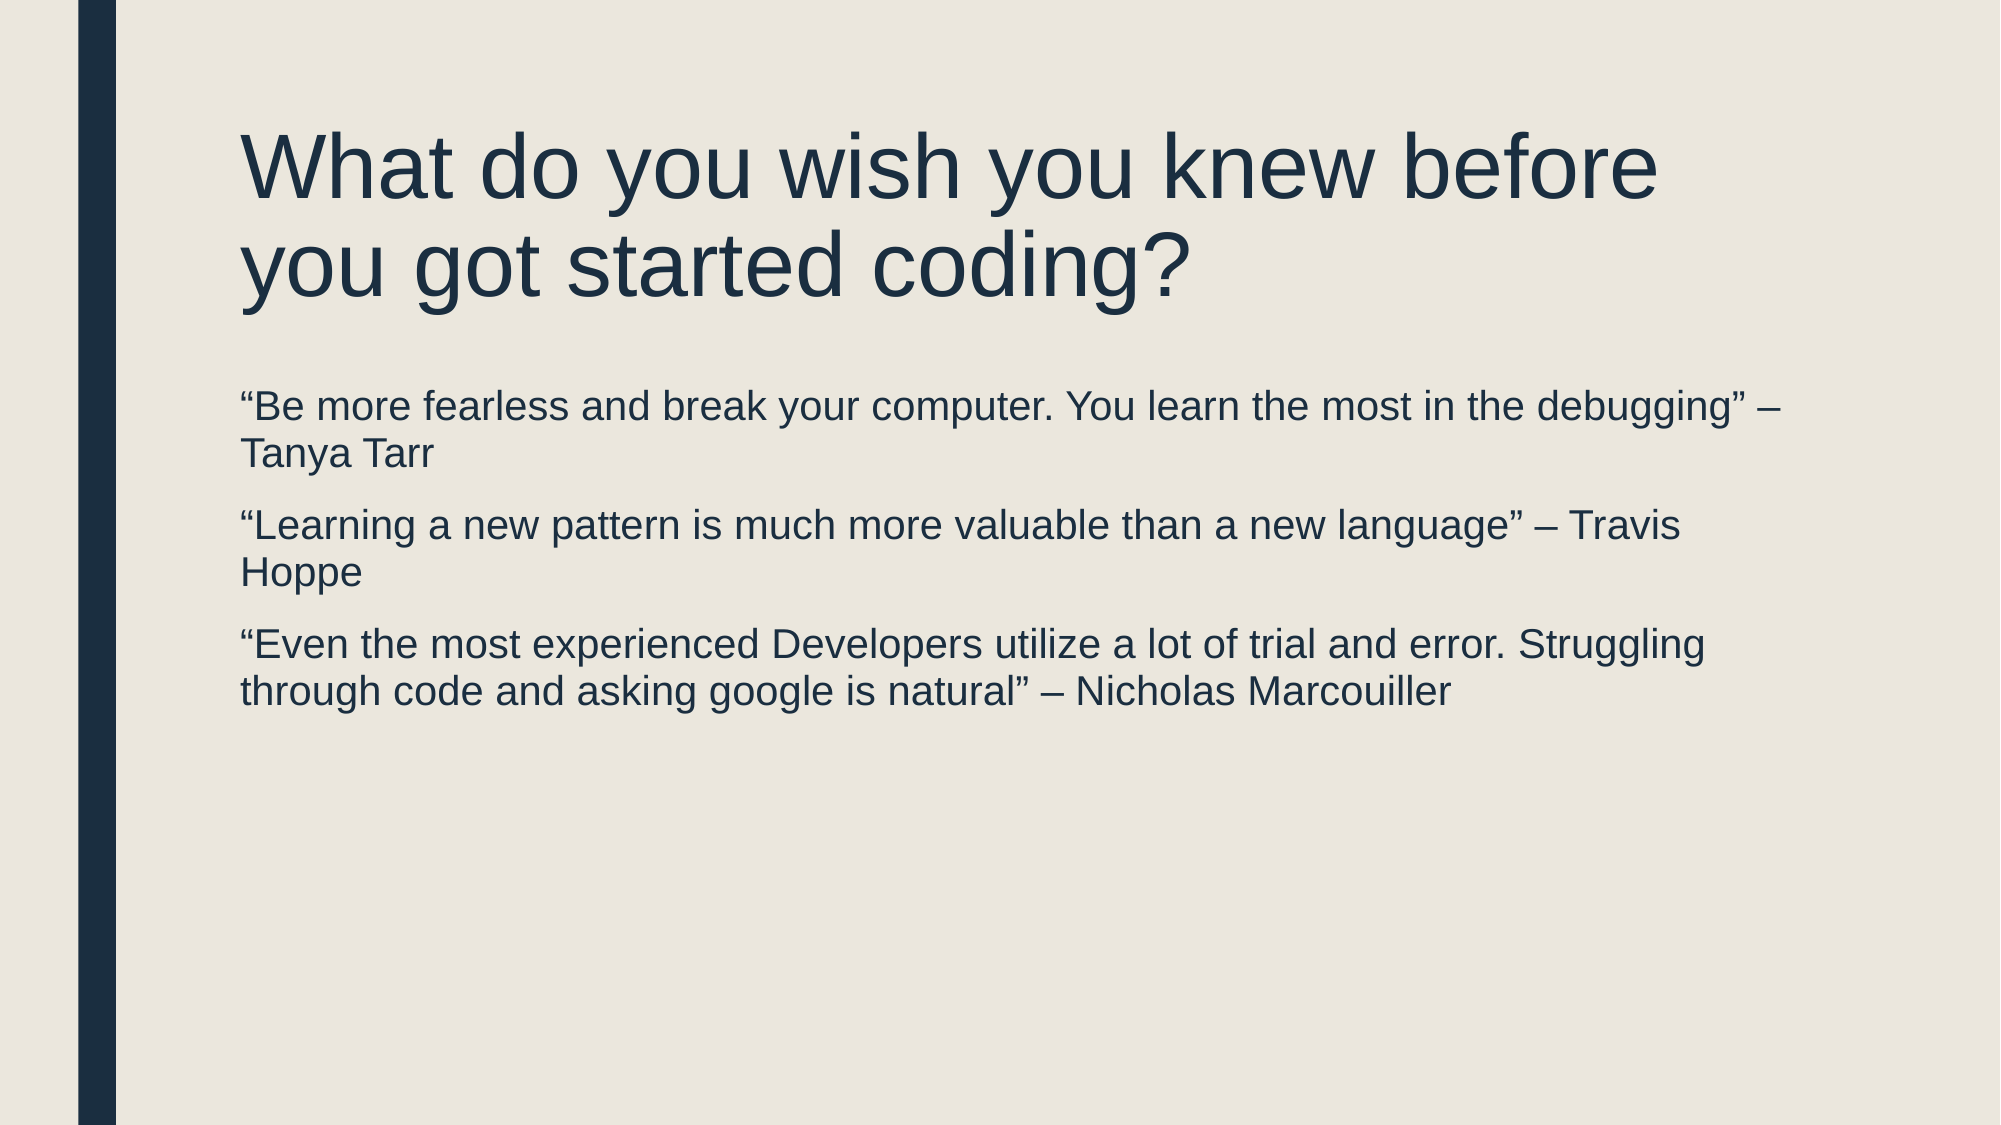

# What do you wish you knew before you got started coding?
“Be more fearless and break your computer. You learn the most in the debugging” – Tanya Tarr
“Learning a new pattern is much more valuable than a new language” – Travis Hoppe
“Even the most experienced Developers utilize a lot of trial and error. Struggling through code and asking google is natural” – Nicholas Marcouiller